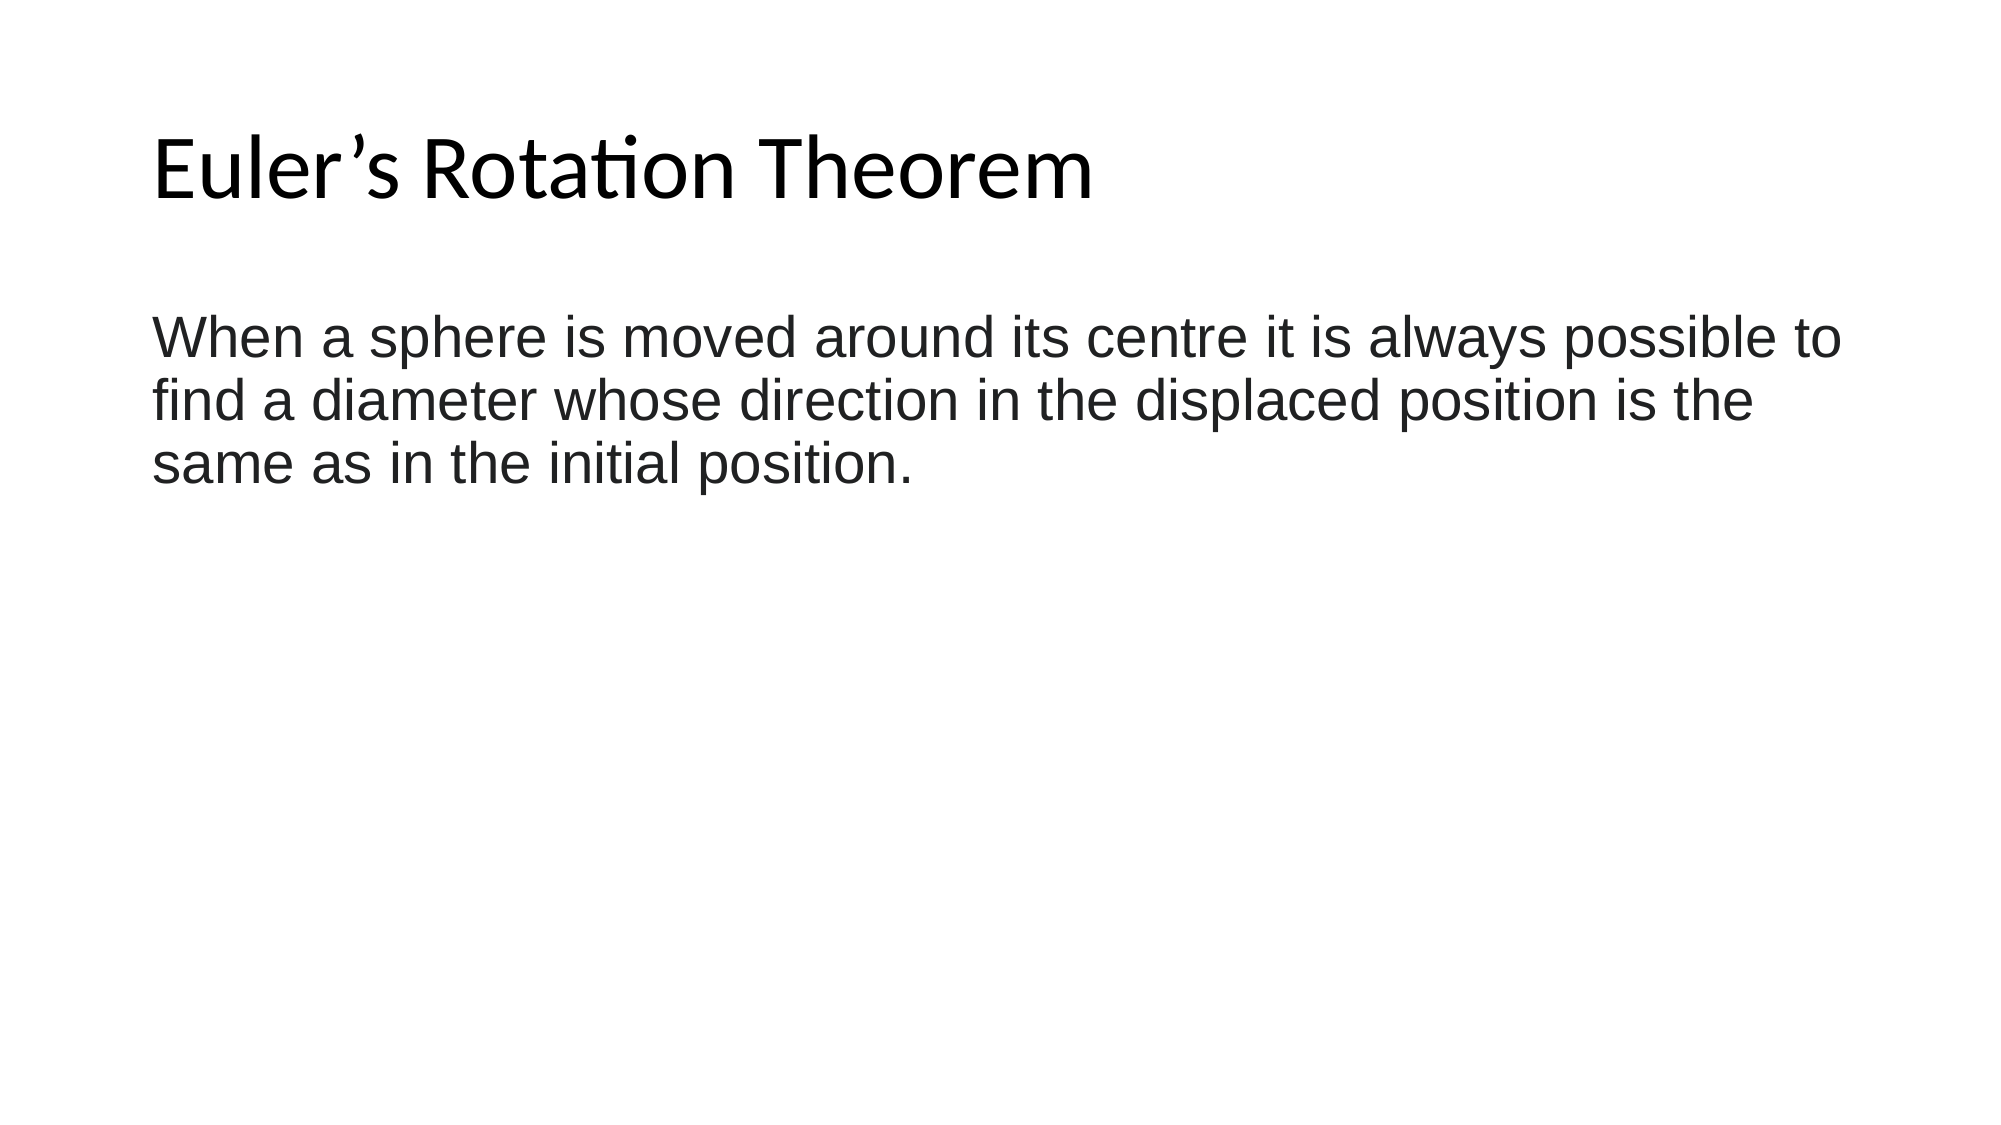

# Euler’s Rotation Theorem
When a sphere is moved around its centre it is always possible to find a diameter whose direction in the displaced position is the same as in the initial position.